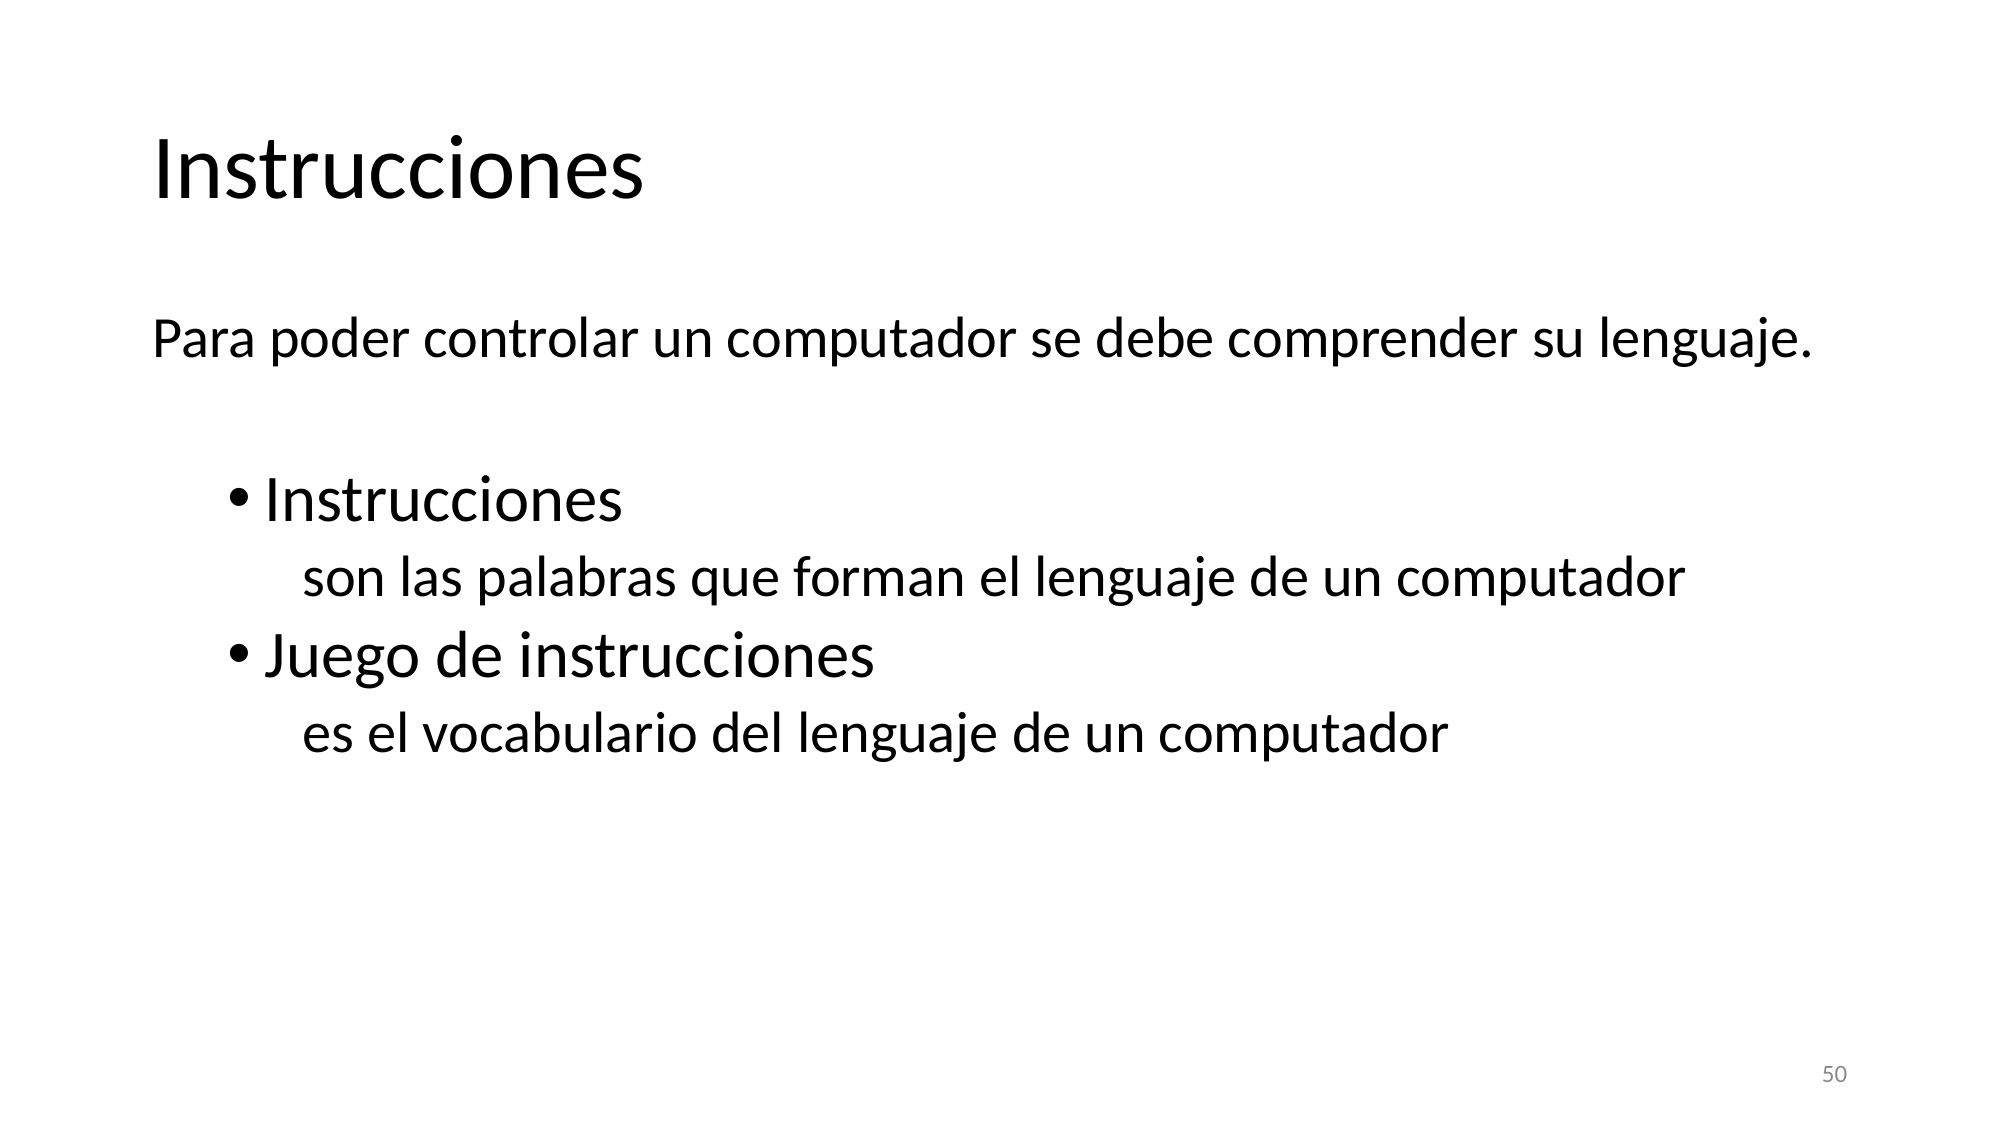

# Instrucciones
Para poder controlar un computador se debe comprender su lenguaje.

Instrucciones
son las palabras que forman el lenguaje de un computador
Juego de instrucciones
es el vocabulario del lenguaje de un computador
50